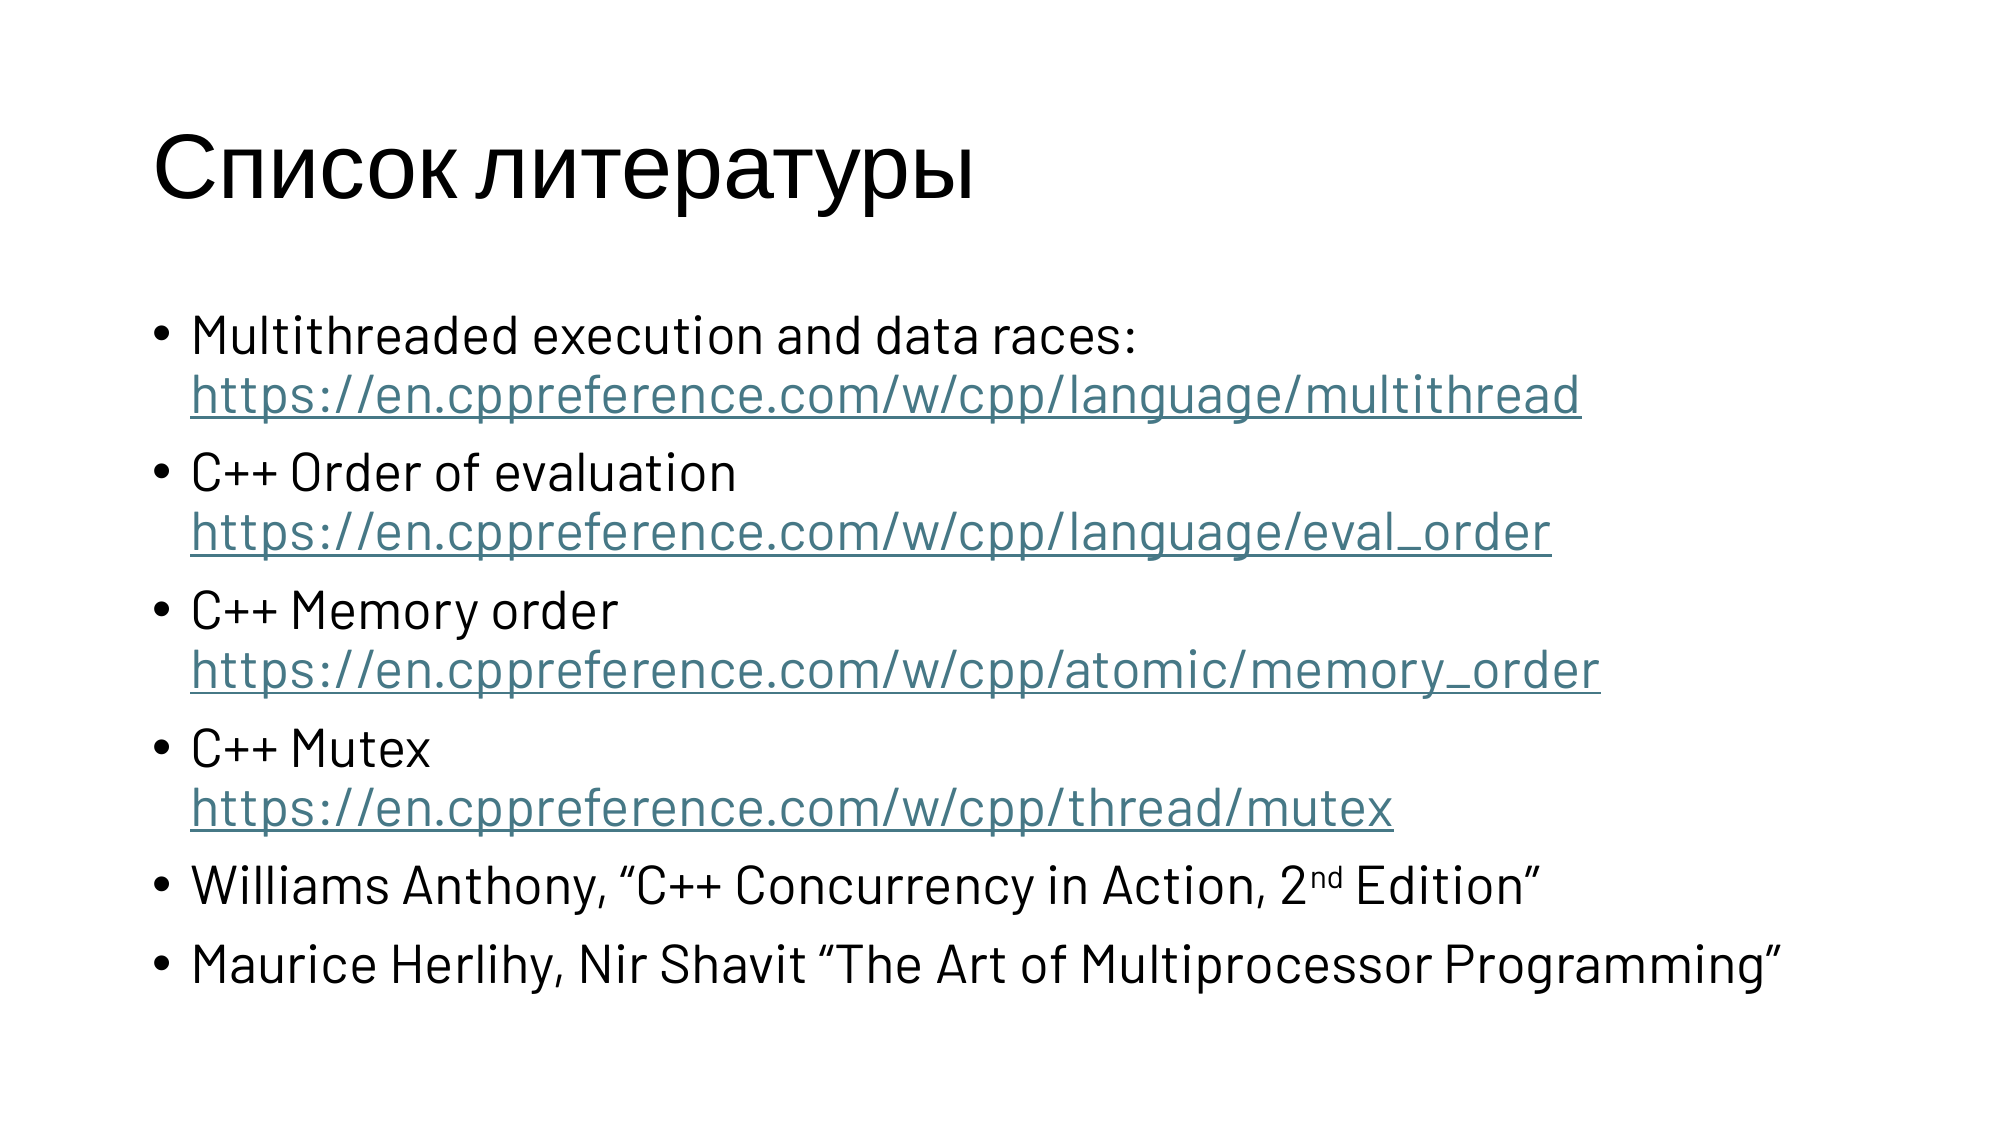

# Список литературы
Multithreaded execution and data races: https://en.cppreference.com/w/cpp/language/multithread
C++ Order of evaluation
https://en.cppreference.com/w/cpp/language/eval_order
C++ Memory order
https://en.cppreference.com/w/cpp/atomic/memory_order
C++ Mutex
https://en.cppreference.com/w/cpp/thread/mutex
Williams Anthony, “C++ Concurrency in Action, 2nd Edition”
Maurice Herlihy, Nir Shavit “The Art of Multiprocessor Programming”